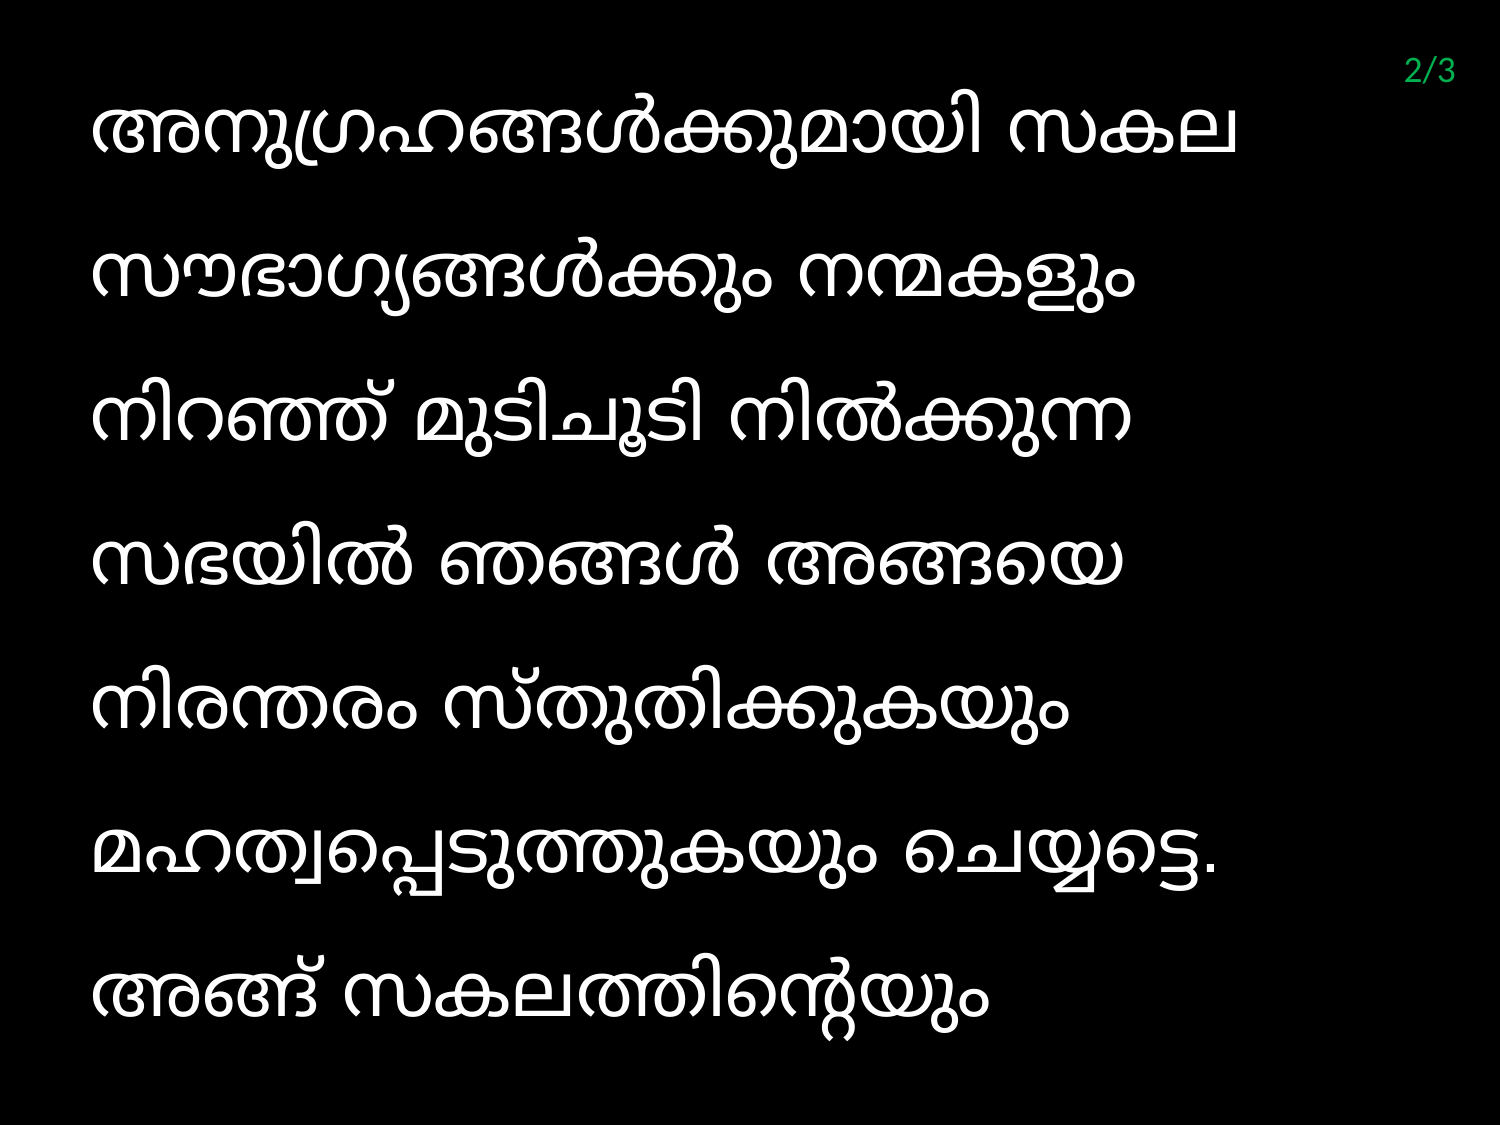

2/3
അനുഗ്രഹങ്ങള്‍ക്കുമായി സകല സൗഭാഗ്യങ്ങള്‍ക്കും നന്മകളും നിറഞ്ഞ് മുടിചൂടി നില്‍ക്കുന്ന സഭയില്‍ ഞങ്ങള്‍ അങ്ങയെ നിരന്തരം സ്തുതിക്കുകയും മഹത്വപ്പെടുത്തുകയും ചെയ്യട്ടെ. അങ്ങ് സകലത്തിന്‍റെയും